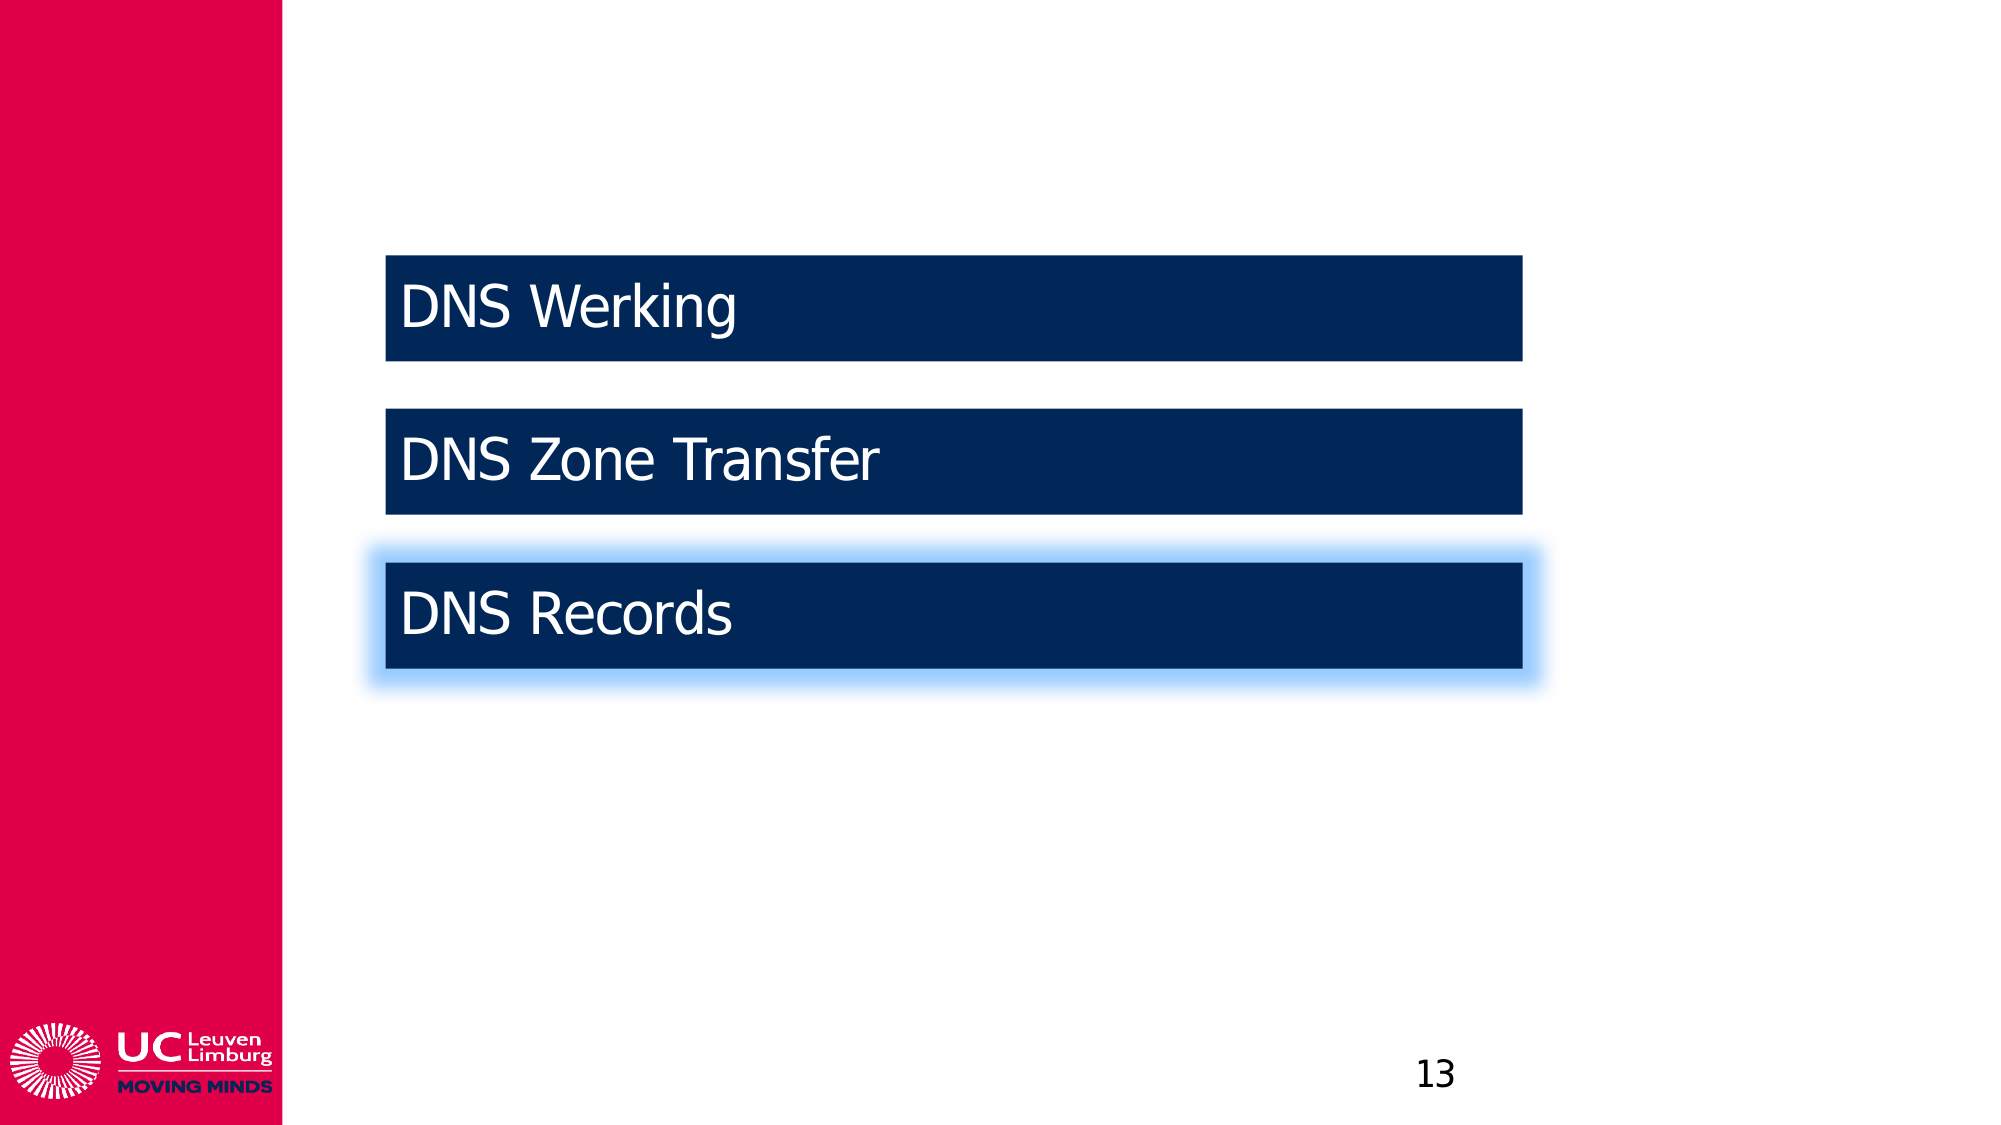

DNS Werking
DNS Zone Transfer
DNS Records
13